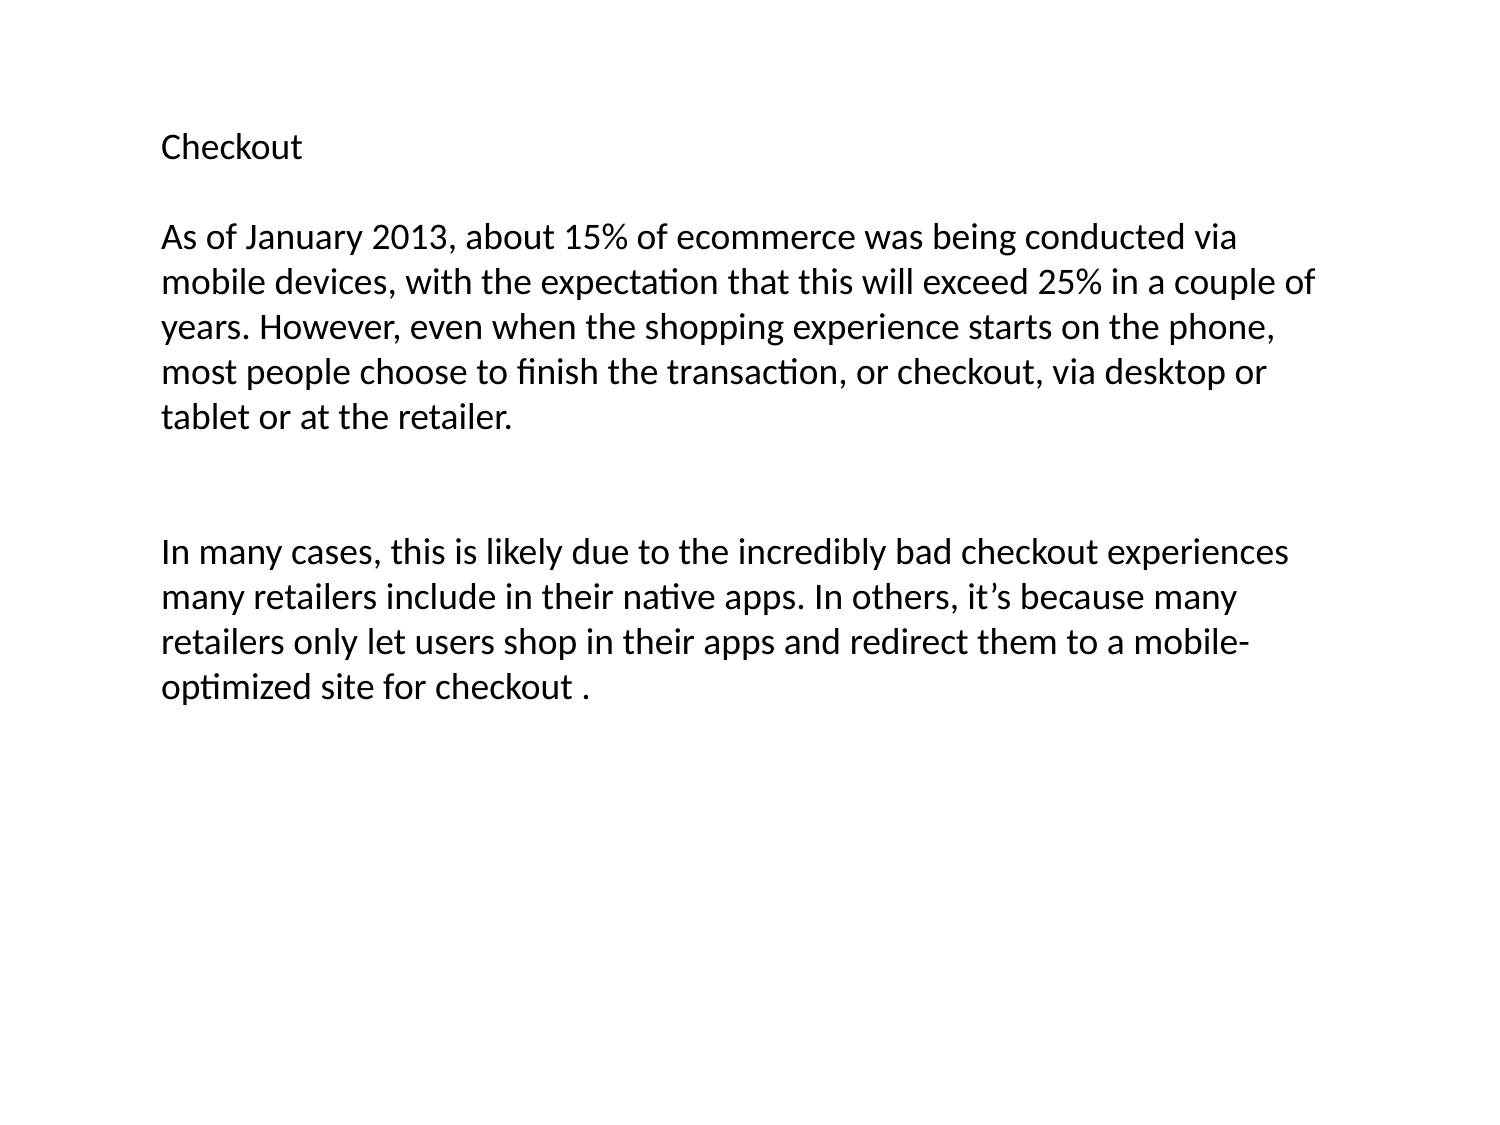

Checkout

As of January 2013, about 15% of ecommerce was being conducted via mobile devices, with the expectation that this will exceed 25% in a couple of years. However, even when the shopping experience starts on the phone, most people choose to finish the transaction, or checkout, via desktop or tablet or at the retailer.

In many cases, this is likely due to the incredibly bad checkout experiences many retailers include in their native apps. In others, it’s because many retailers only let users shop in their apps and redirect them to a mobile-optimized site for checkout .